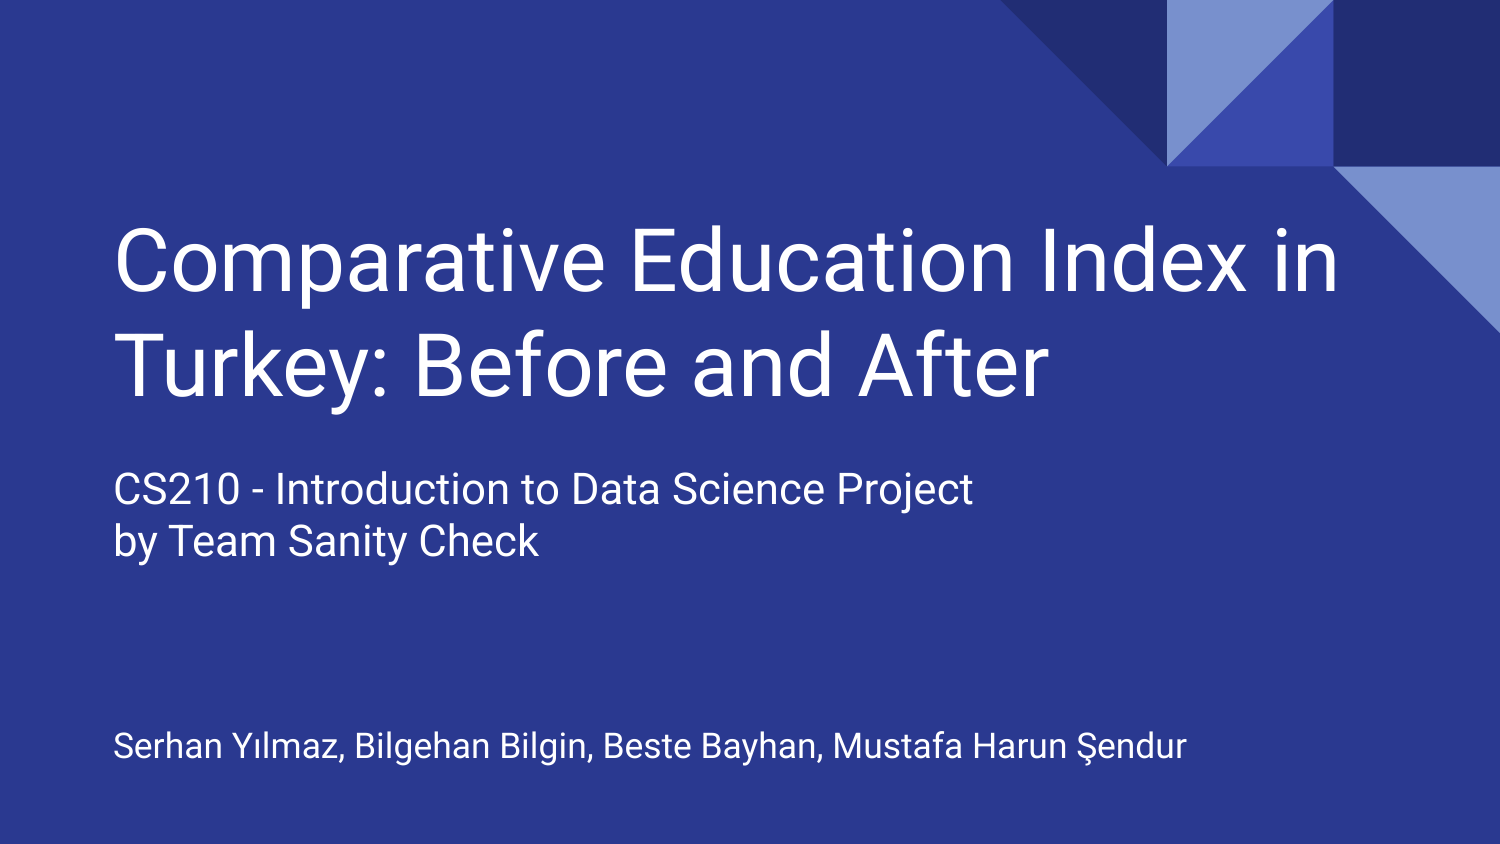

# Comparative Education Index in Turkey: Before and After
CS210 - Introduction to Data Science Project
by Team Sanity Check

Serhan Yılmaz, Bilgehan Bilgin, Beste Bayhan, Mustafa Harun Şendur